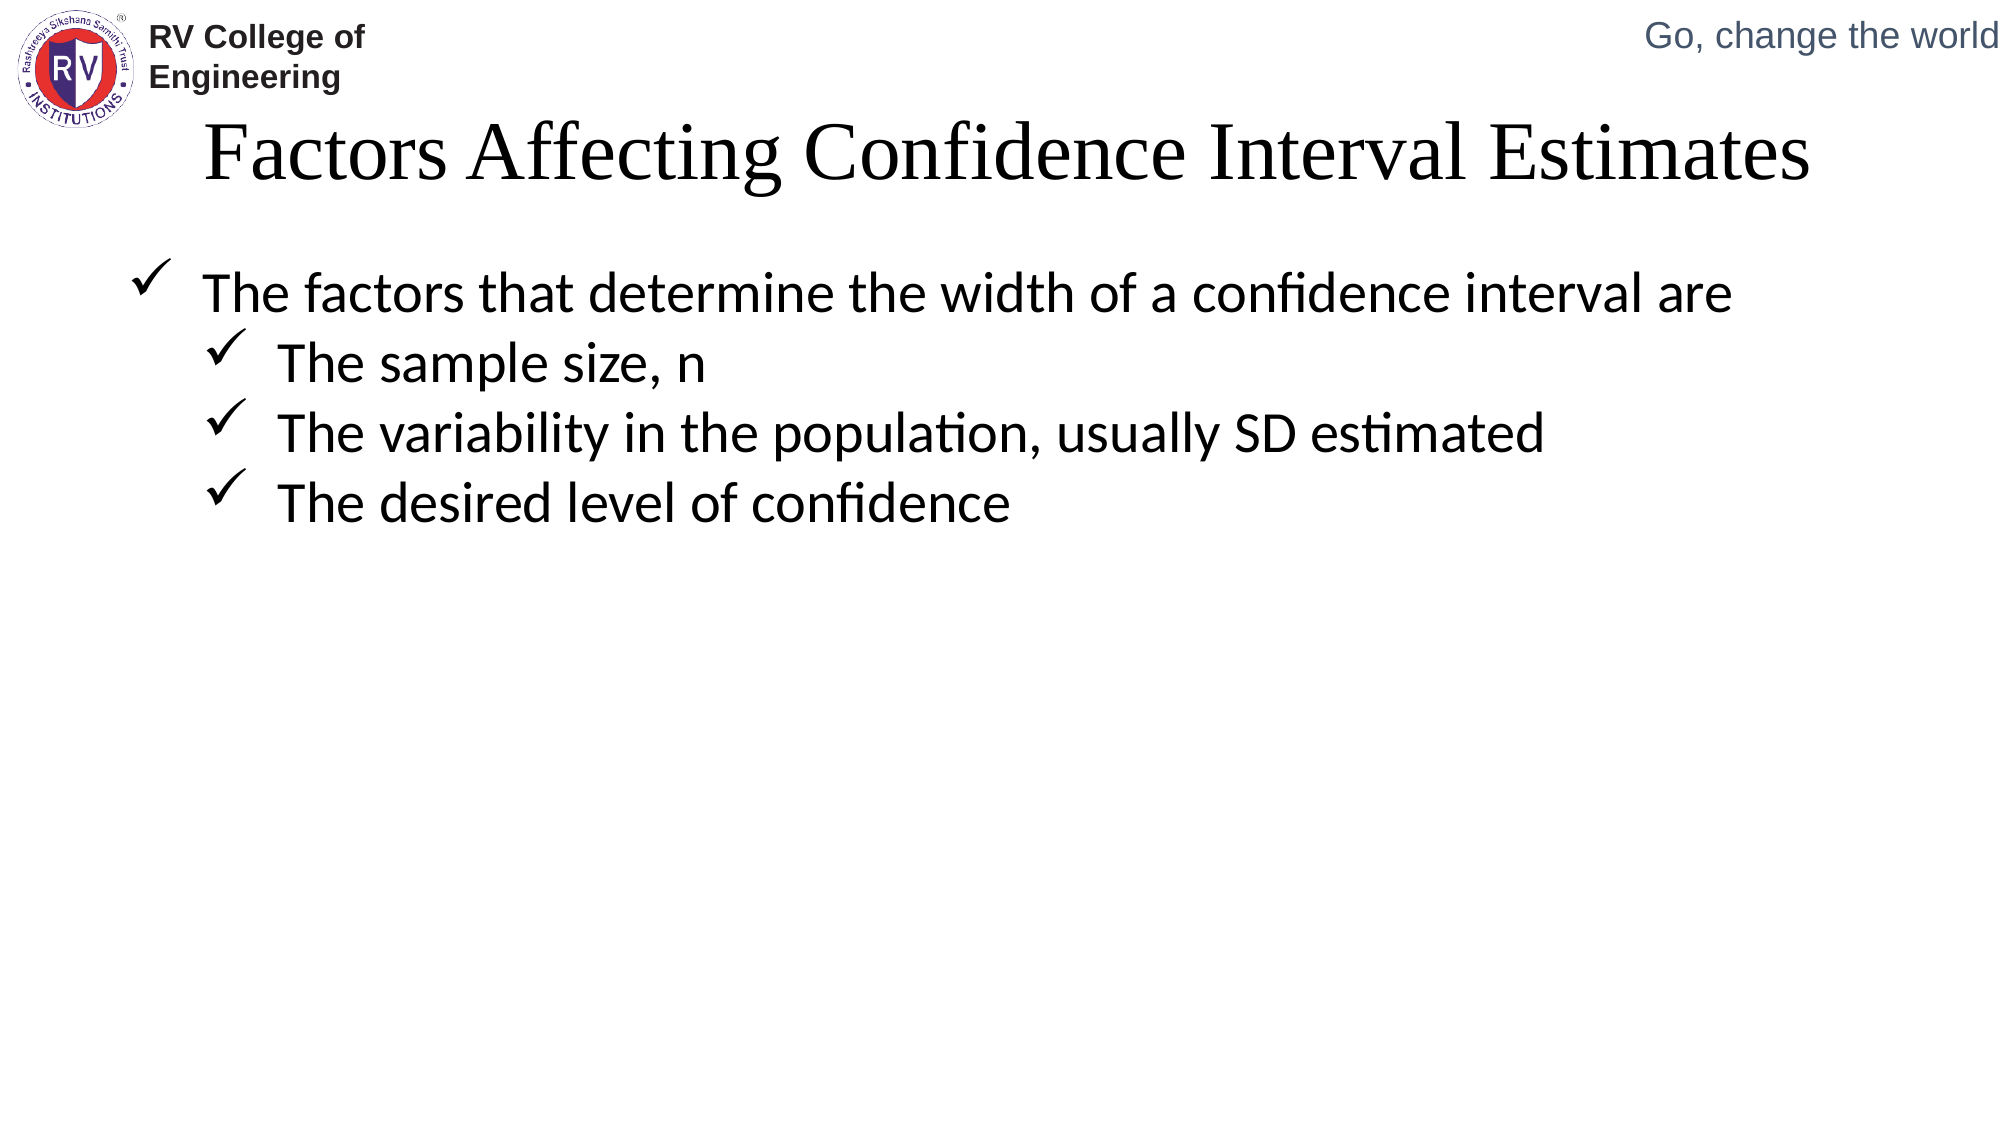

Mechanical  Engineering Department
Factors Affecting Confidence Interval Estimates

The factors that determine the width of a confidence interval are
The sample size, n
The variability in the population, usually SD estimated
The desired level of confidence